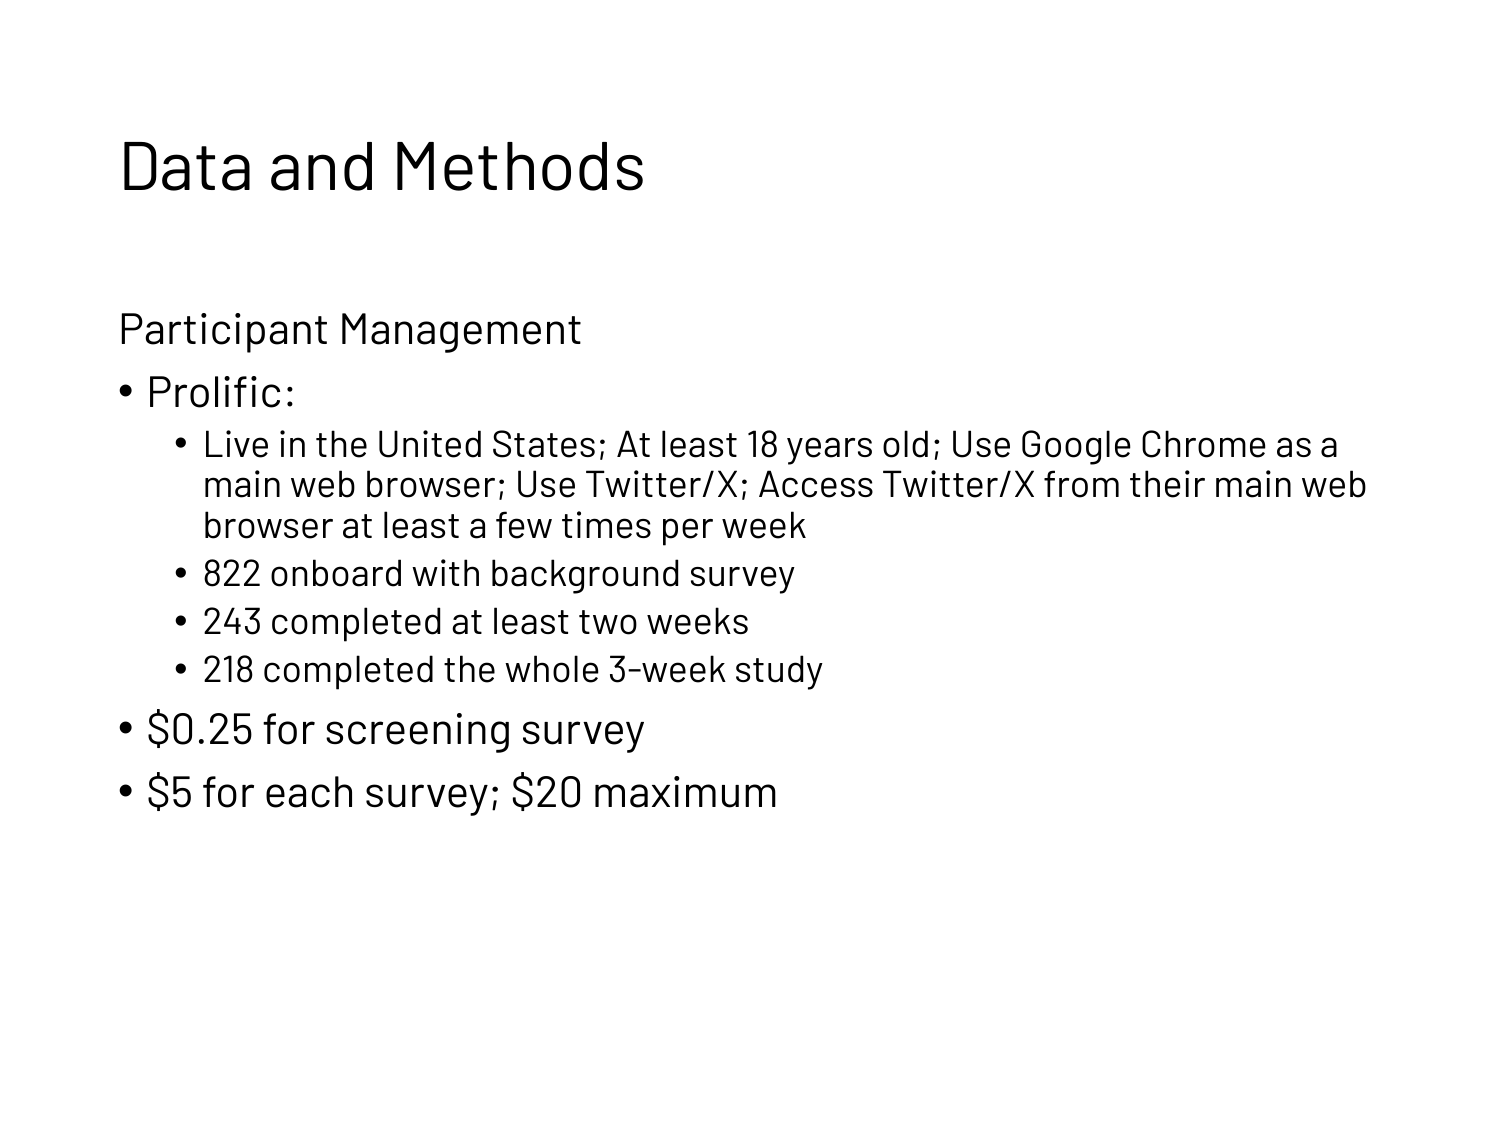

# Data and Methods
Participant Management
Prolific:
Live in the United States; At least 18 years old; Use Google Chrome as a main web browser; Use Twitter/X; Access Twitter/X from their main web browser at least a few times per week
822 onboard with background survey
243 completed at least two weeks
218 completed the whole 3-week study
$0.25 for screening survey
$5 for each survey; $20 maximum